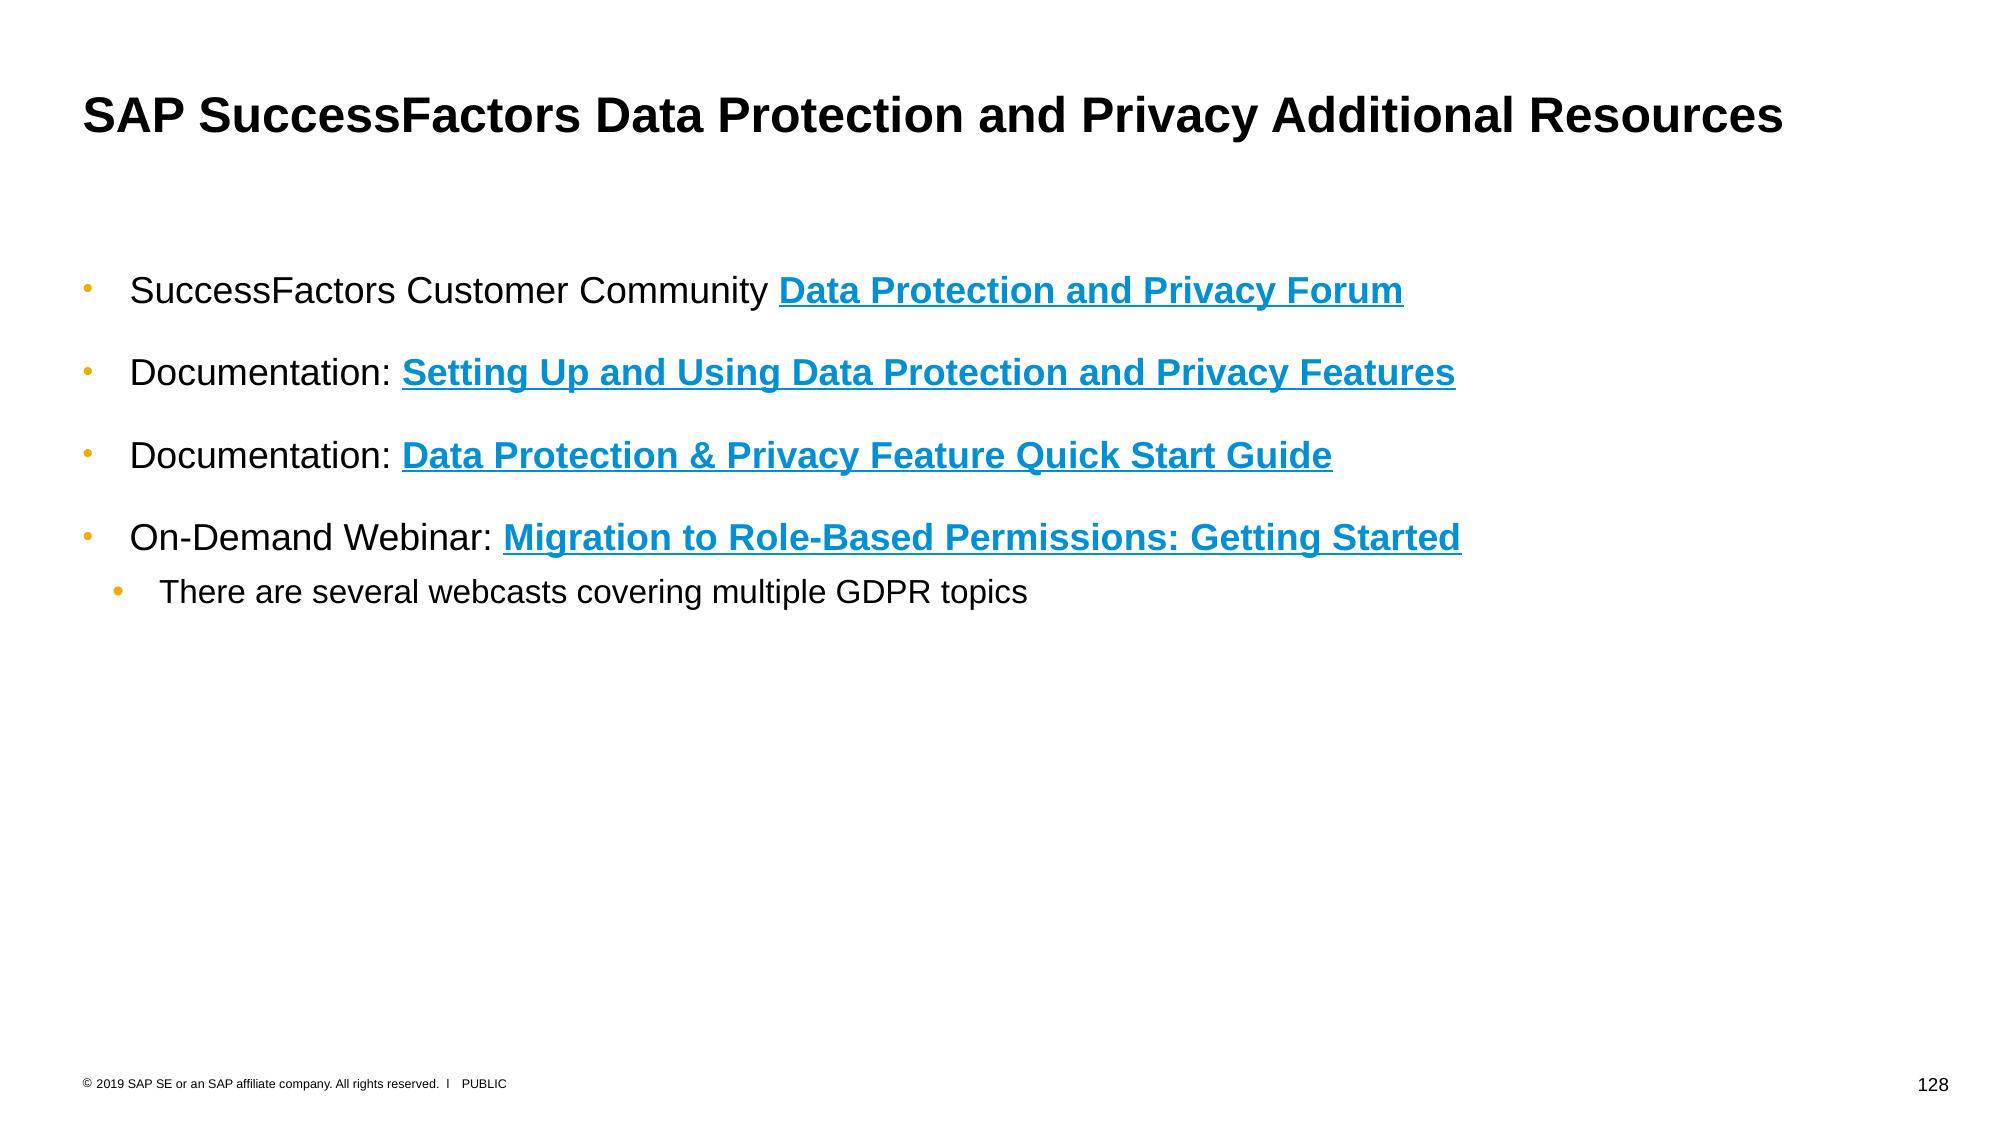

# SAP SuccessFactors Data Protection and Privacy Additional Resources
SuccessFactors Customer Community Data Protection and Privacy Forum
Documentation: Setting Up and Using Data Protection and Privacy Features
Documentation: Data Protection & Privacy Feature Quick Start Guide
On-Demand Webinar: Migration to Role-Based Permissions: Getting Started
There are several webcasts covering multiple GDPR topics